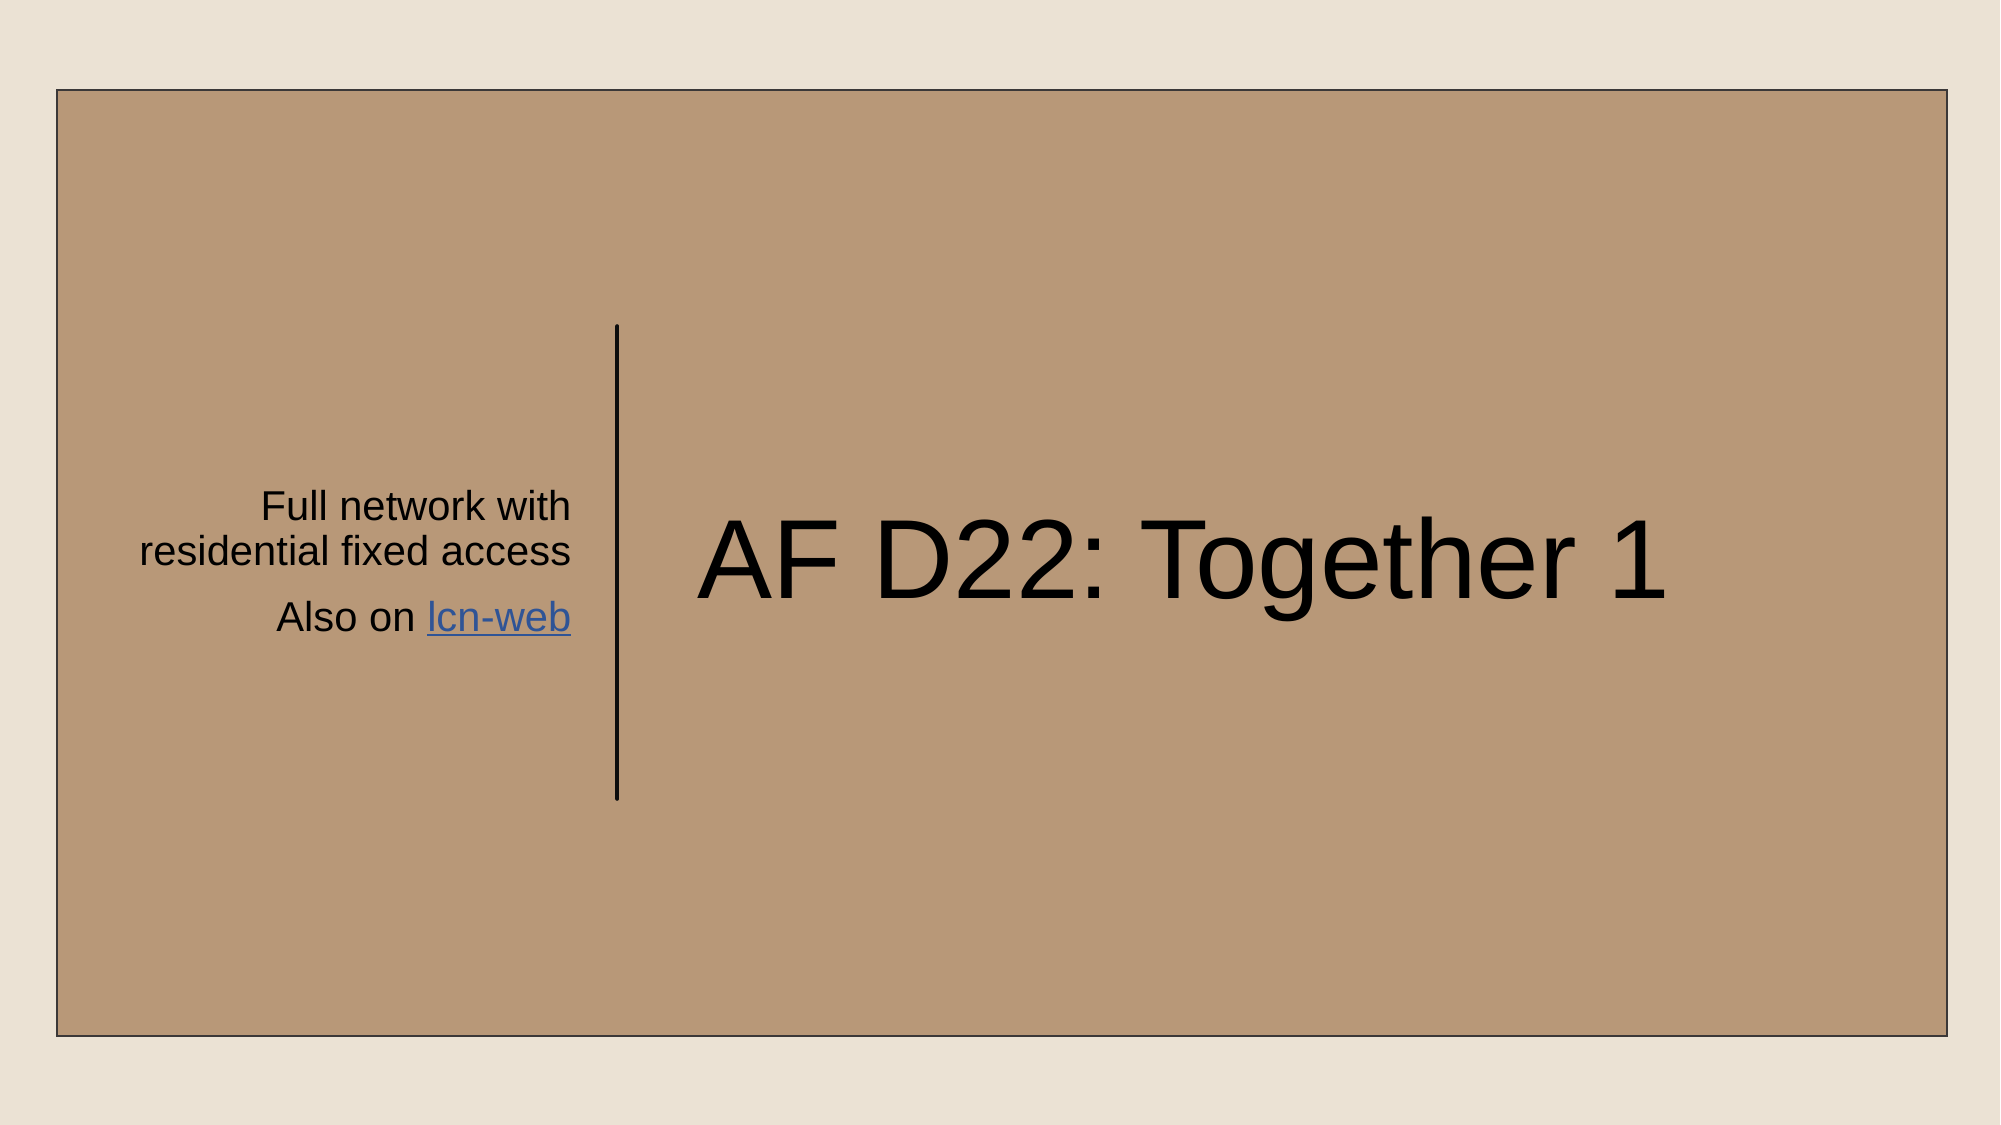

Full network with residential fixed access
Also on lcn-web
# AF D22: Together 1